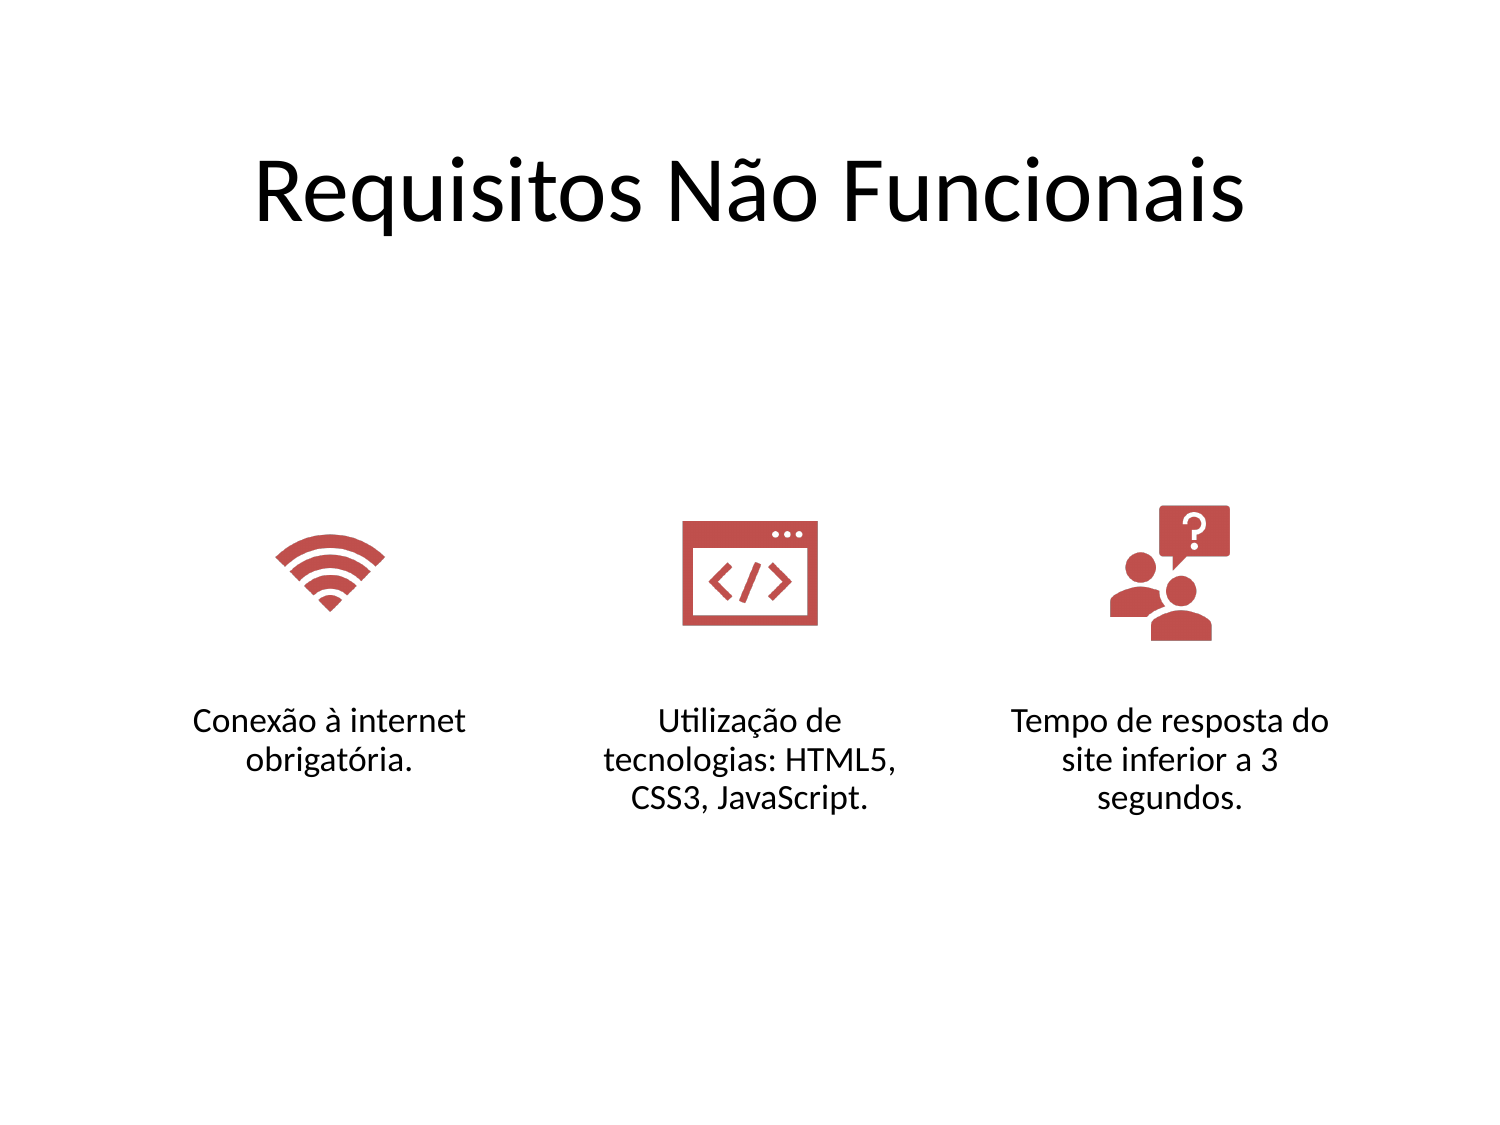

# Requisitos Não Funcionais
Conexão à internet obrigatória.
Utilização de tecnologias: HTML5, CSS3, JavaScript.
Tempo de resposta do site inferior a 3 segundos.